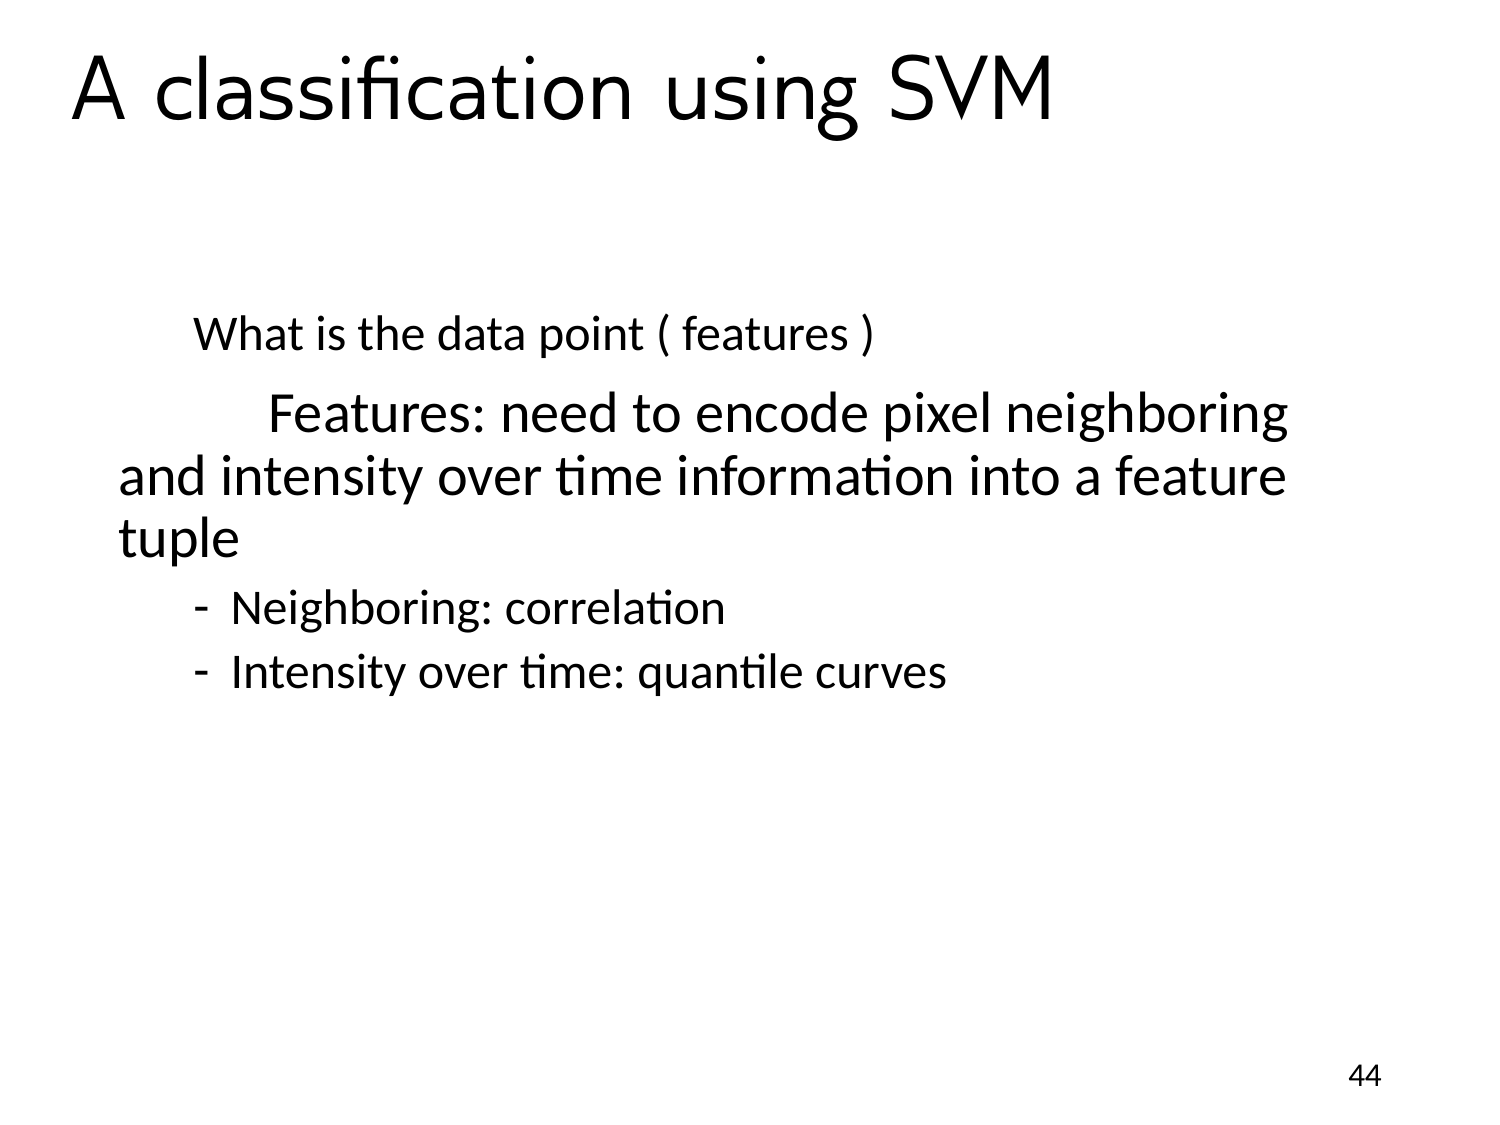

A classification using SVM
What is the data point ( features )
	Features: need to encode pixel neighboring and intensity over time information into a feature tuple
Neighboring: correlation
Intensity over time: quantile curves
44